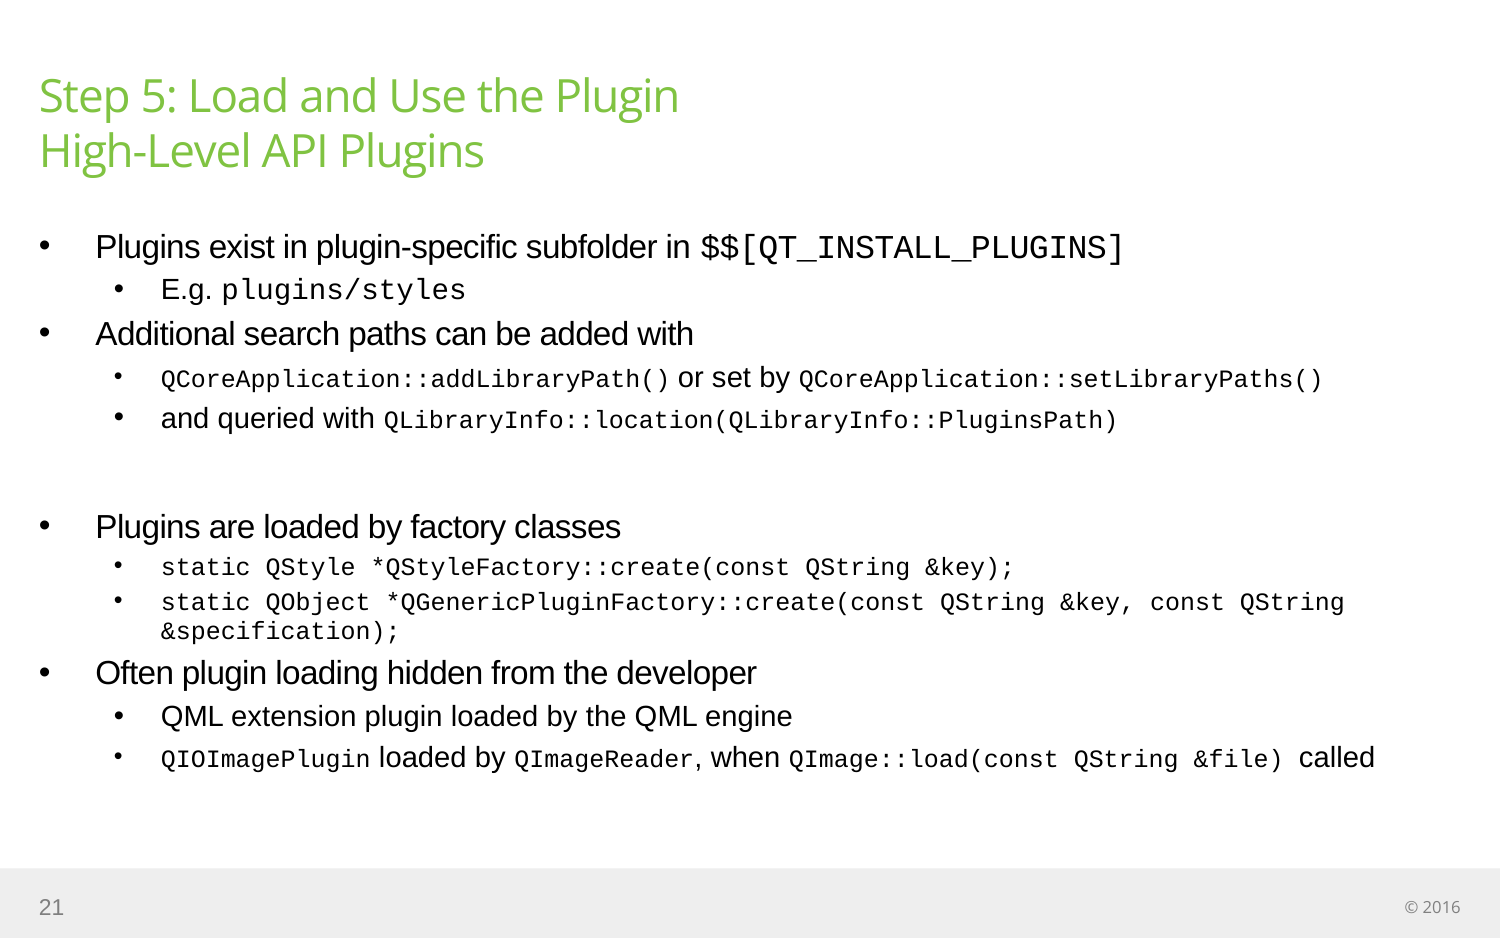

# Step 5: Load and Use the Plugin High-Level API Plugins
Plugins exist in plugin-specific subfolder in $$[QT_INSTALL_PLUGINS]
E.g. plugins/styles
Additional search paths can be added with
QCoreApplication::addLibraryPath() or set by QCoreApplication::setLibraryPaths()
and queried with QLibraryInfo::location(QLibraryInfo::PluginsPath)

Plugins are loaded by factory classes
static QStyle *QStyleFactory::create(const QString &key);
static QObject *QGenericPluginFactory::create(const QString &key, const QString &specification);
Often plugin loading hidden from the developer
QML extension plugin loaded by the QML engine
QIOImagePlugin loaded by QImageReader, when QImage::load(const QString &file) called

21
© 2016